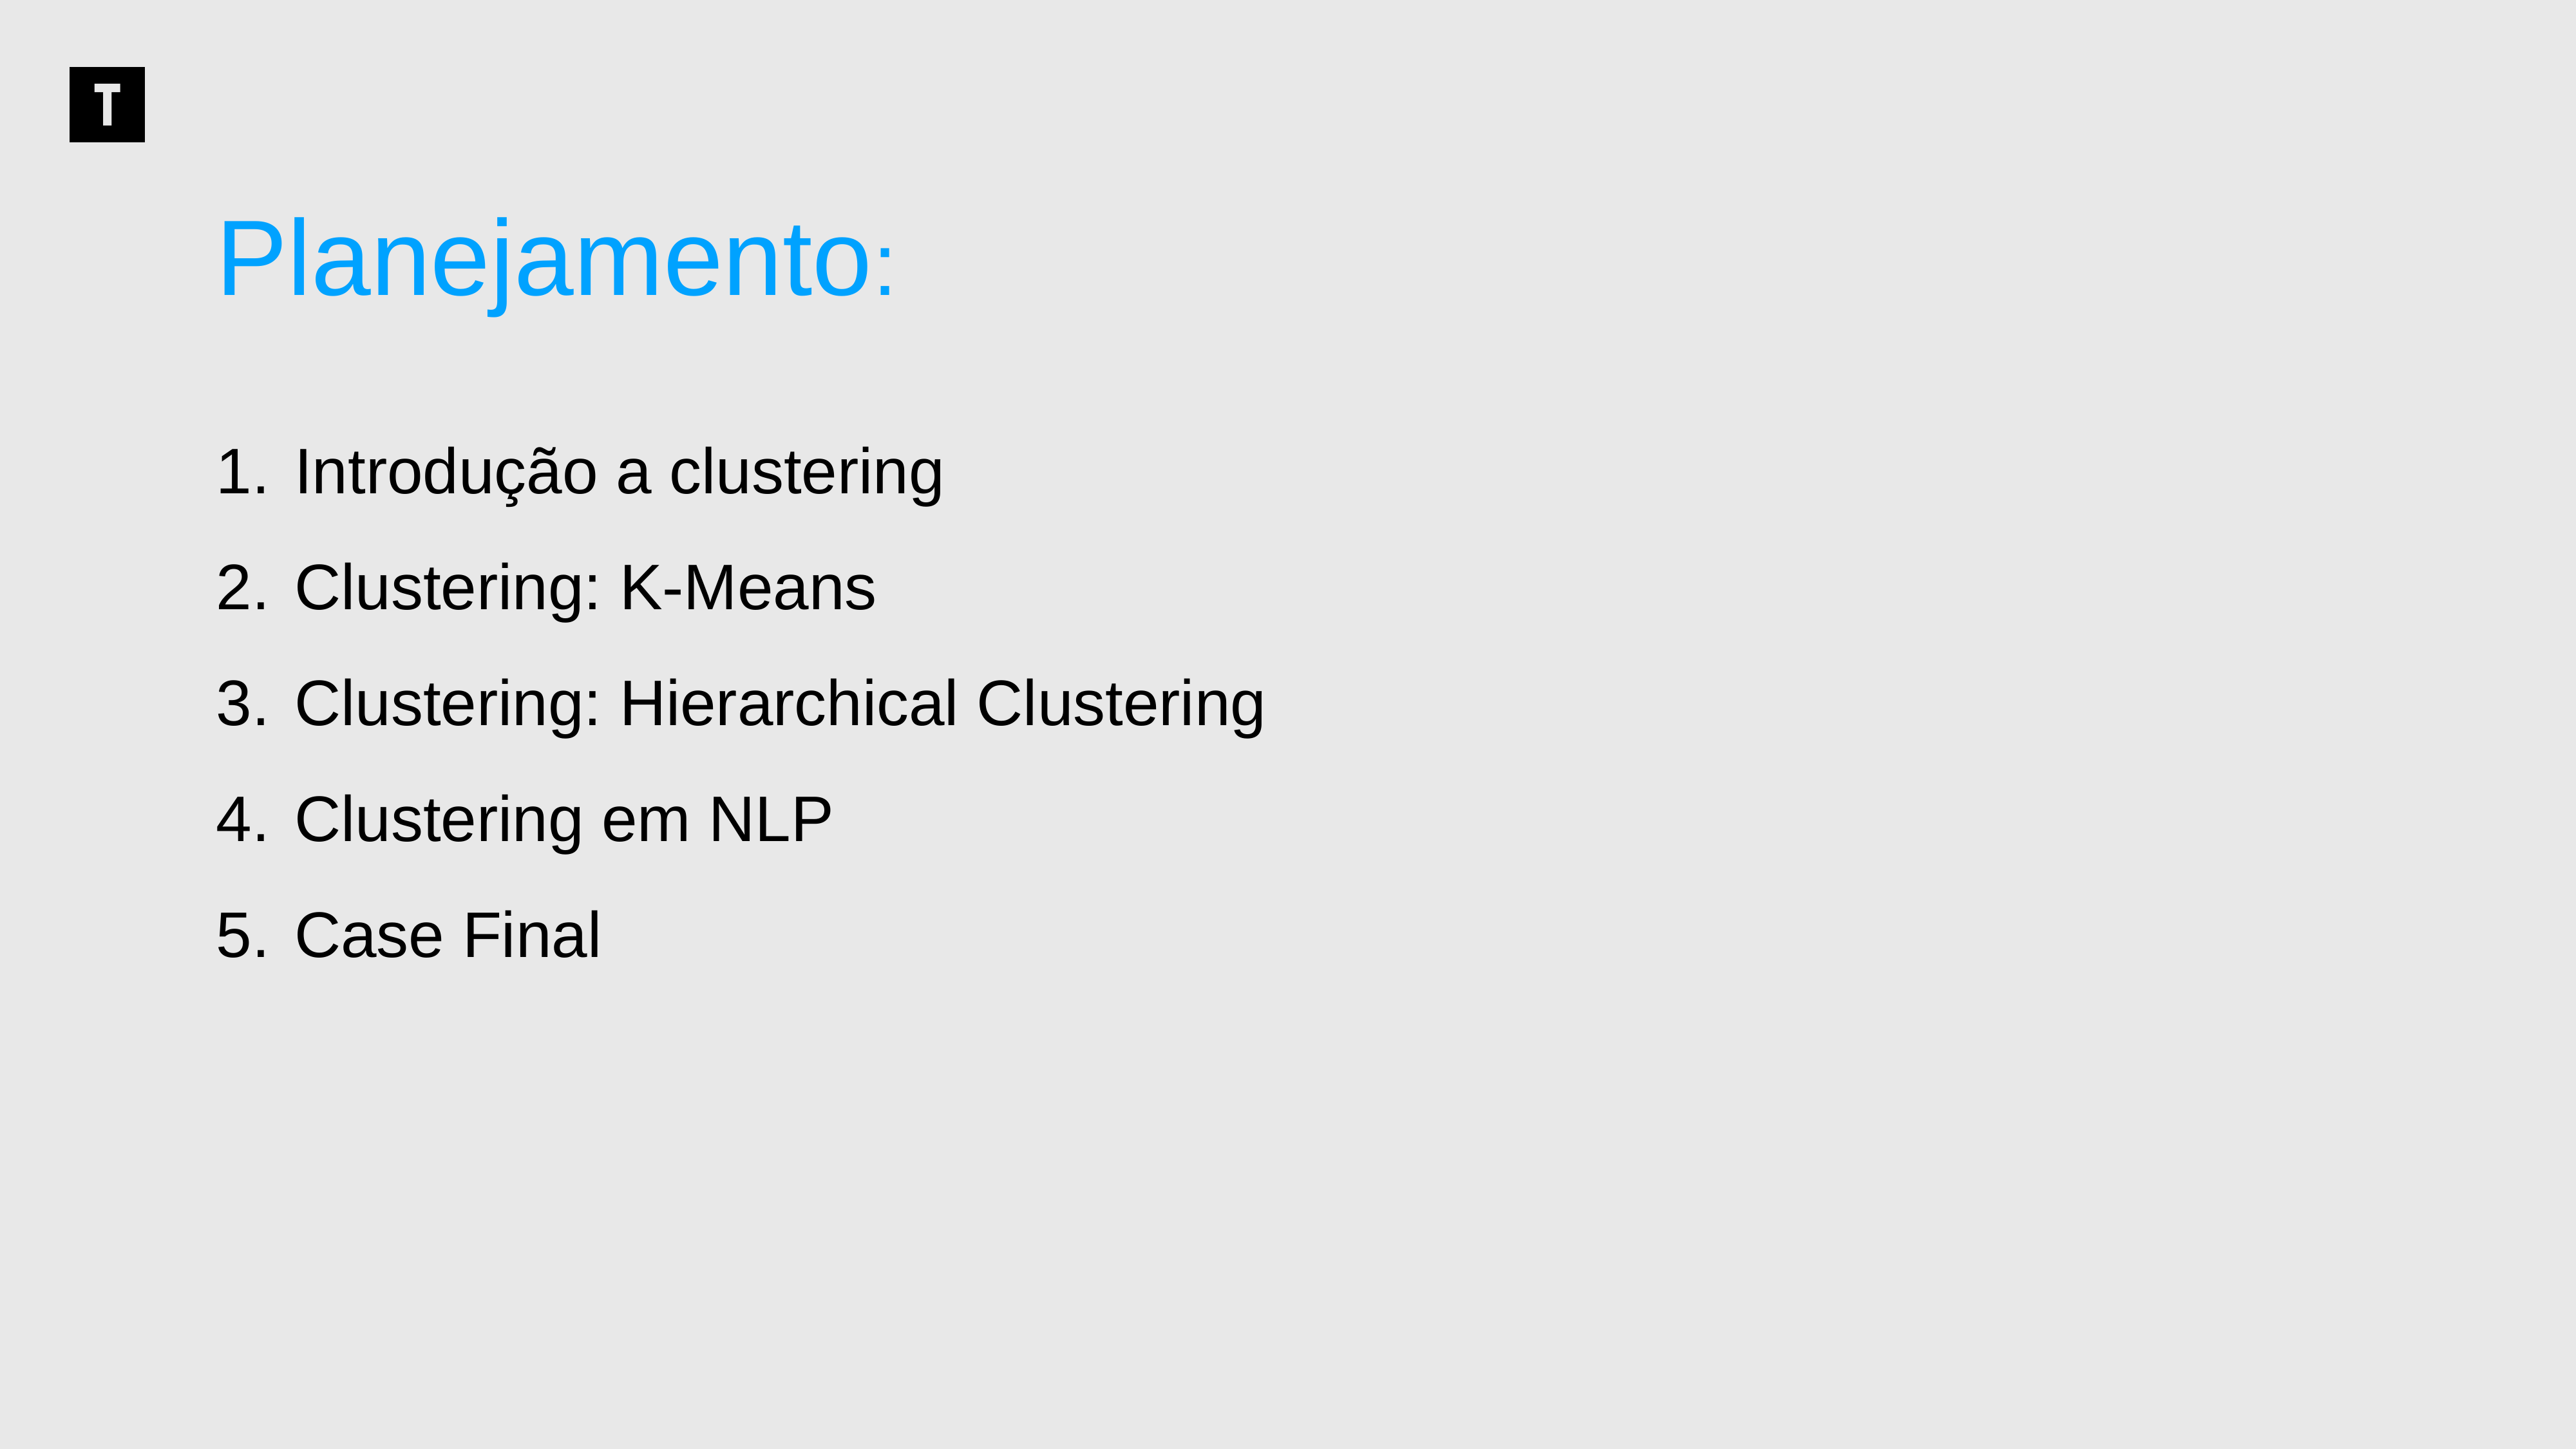

Planejamento:
Introdução a clustering
Clustering: K-Means
Clustering: Hierarchical Clustering
Clustering em NLP
Case Final